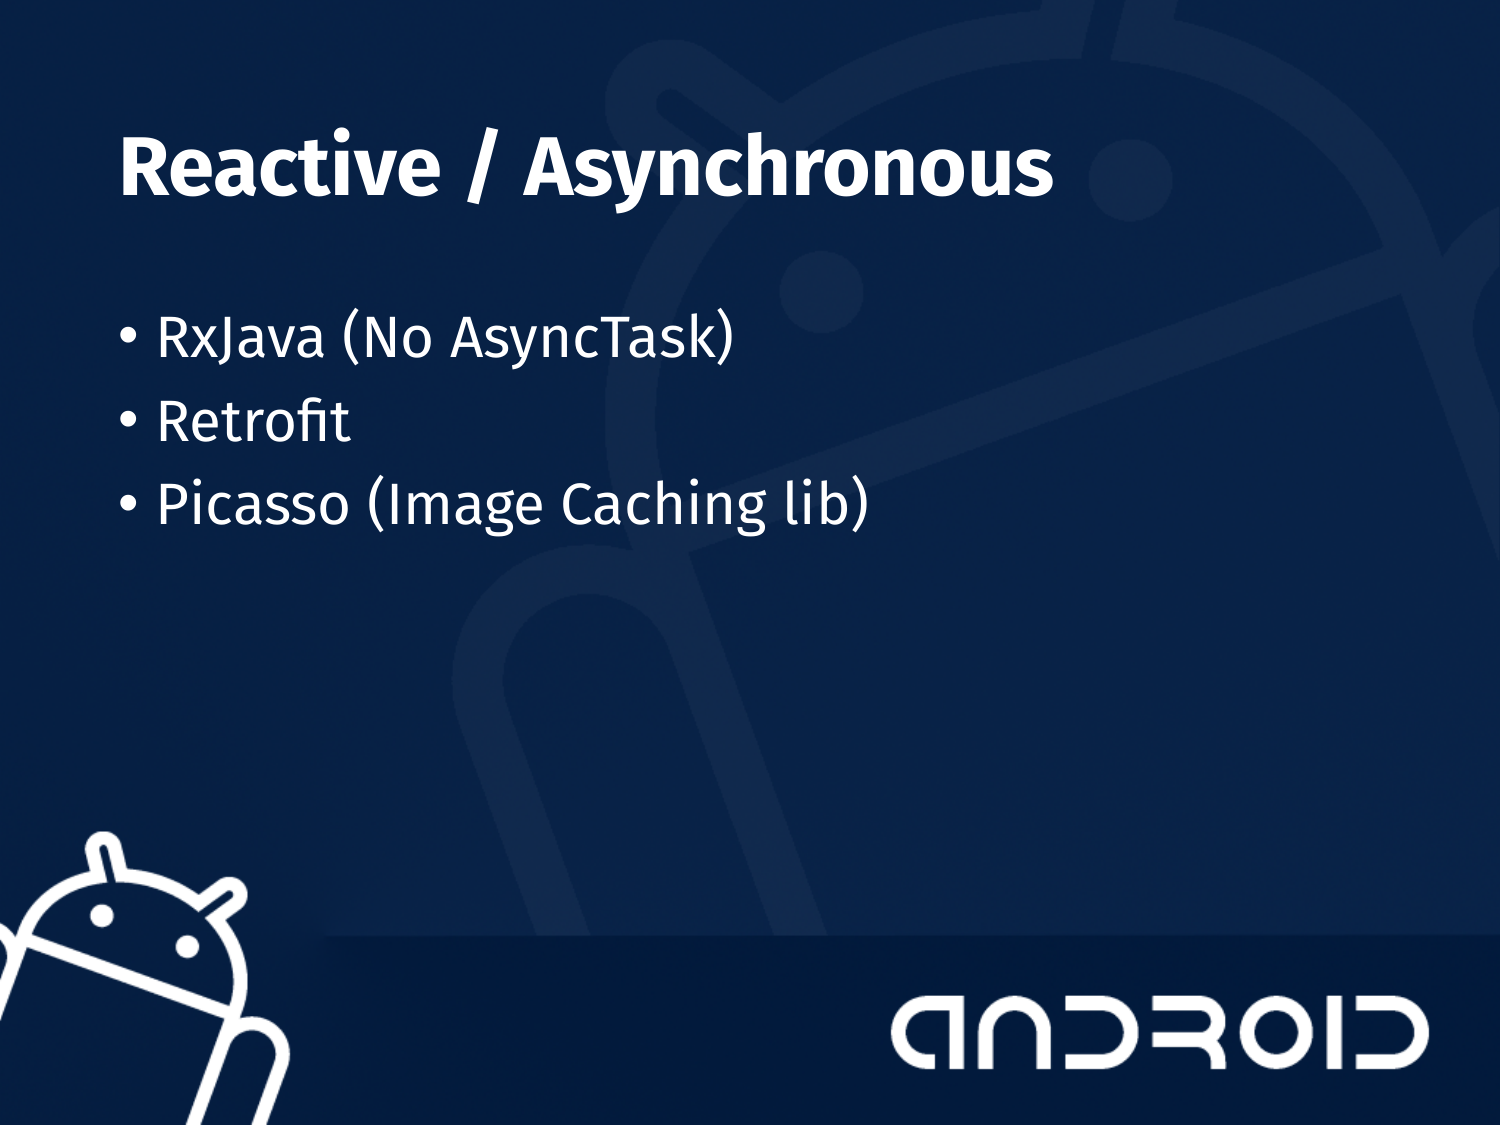

# Reactive / Asynchronous
RxJava (No AsyncTask)
Retrofit
Picasso (Image Caching lib)